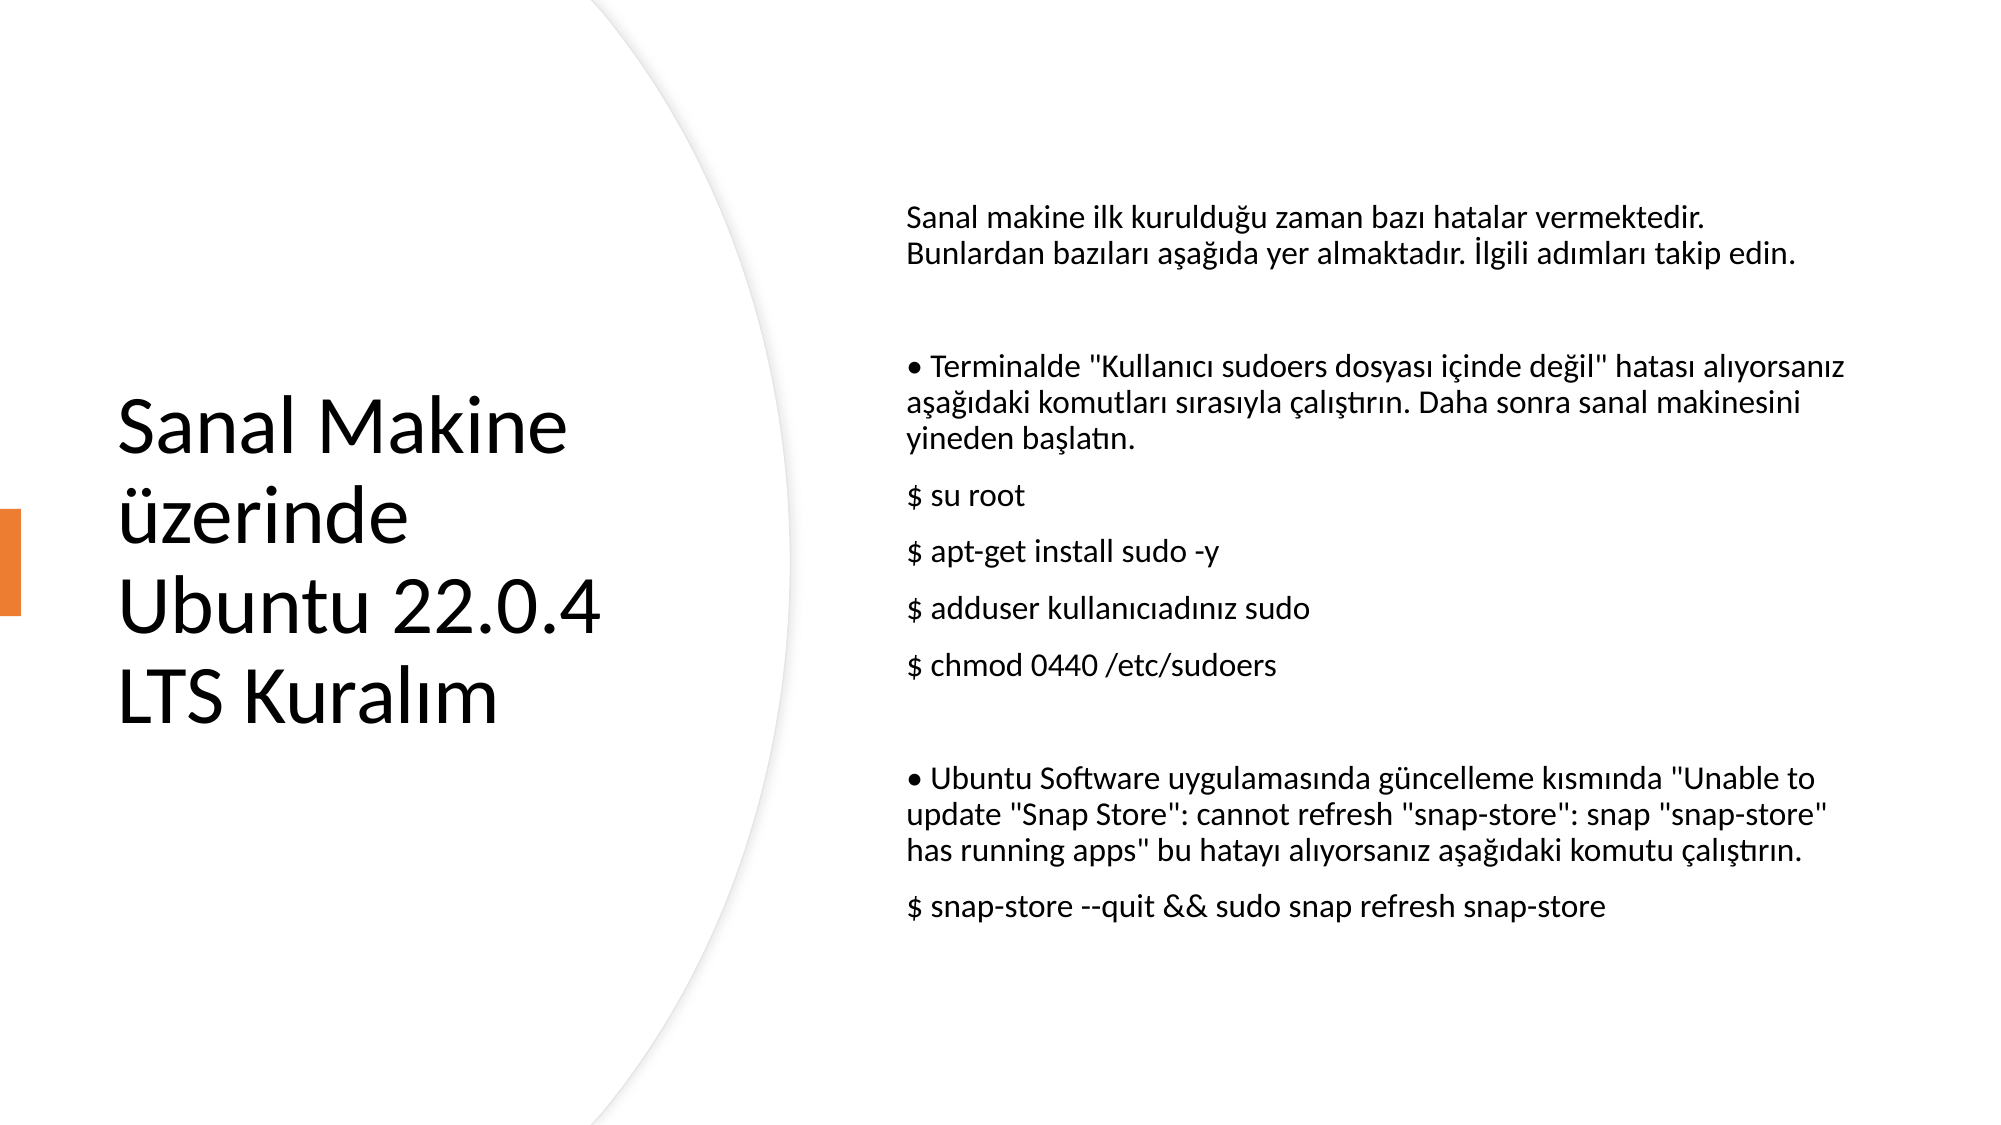

Sanal makine ilk kurulduğu zaman bazı hatalar vermektedir. Bunlardan bazıları aşağıda yer almaktadır. İlgili adımları takip edin.

• Terminalde "Kullanıcı sudoers dosyası içinde değil" hatası alıyorsanız aşağıdaki komutları sırasıyla çalıştırın. Daha sonra sanal makinesini yineden başlatın.
$ su root
$ apt-get install sudo -y
$ adduser kullanıcıadınız sudo
$ chmod 0440 /etc/sudoers

• Ubuntu Software uygulamasında güncelleme kısmında "Unable to update "Snap Store": cannot refresh "snap-store": snap "snap-store" has running apps" bu hatayı alıyorsanız aşağıdaki komutu çalıştırın.
$ snap-store --quit && sudo snap refresh snap-store
# Sanal Makine üzerinde Ubuntu 22.0.4 LTS Kuralım